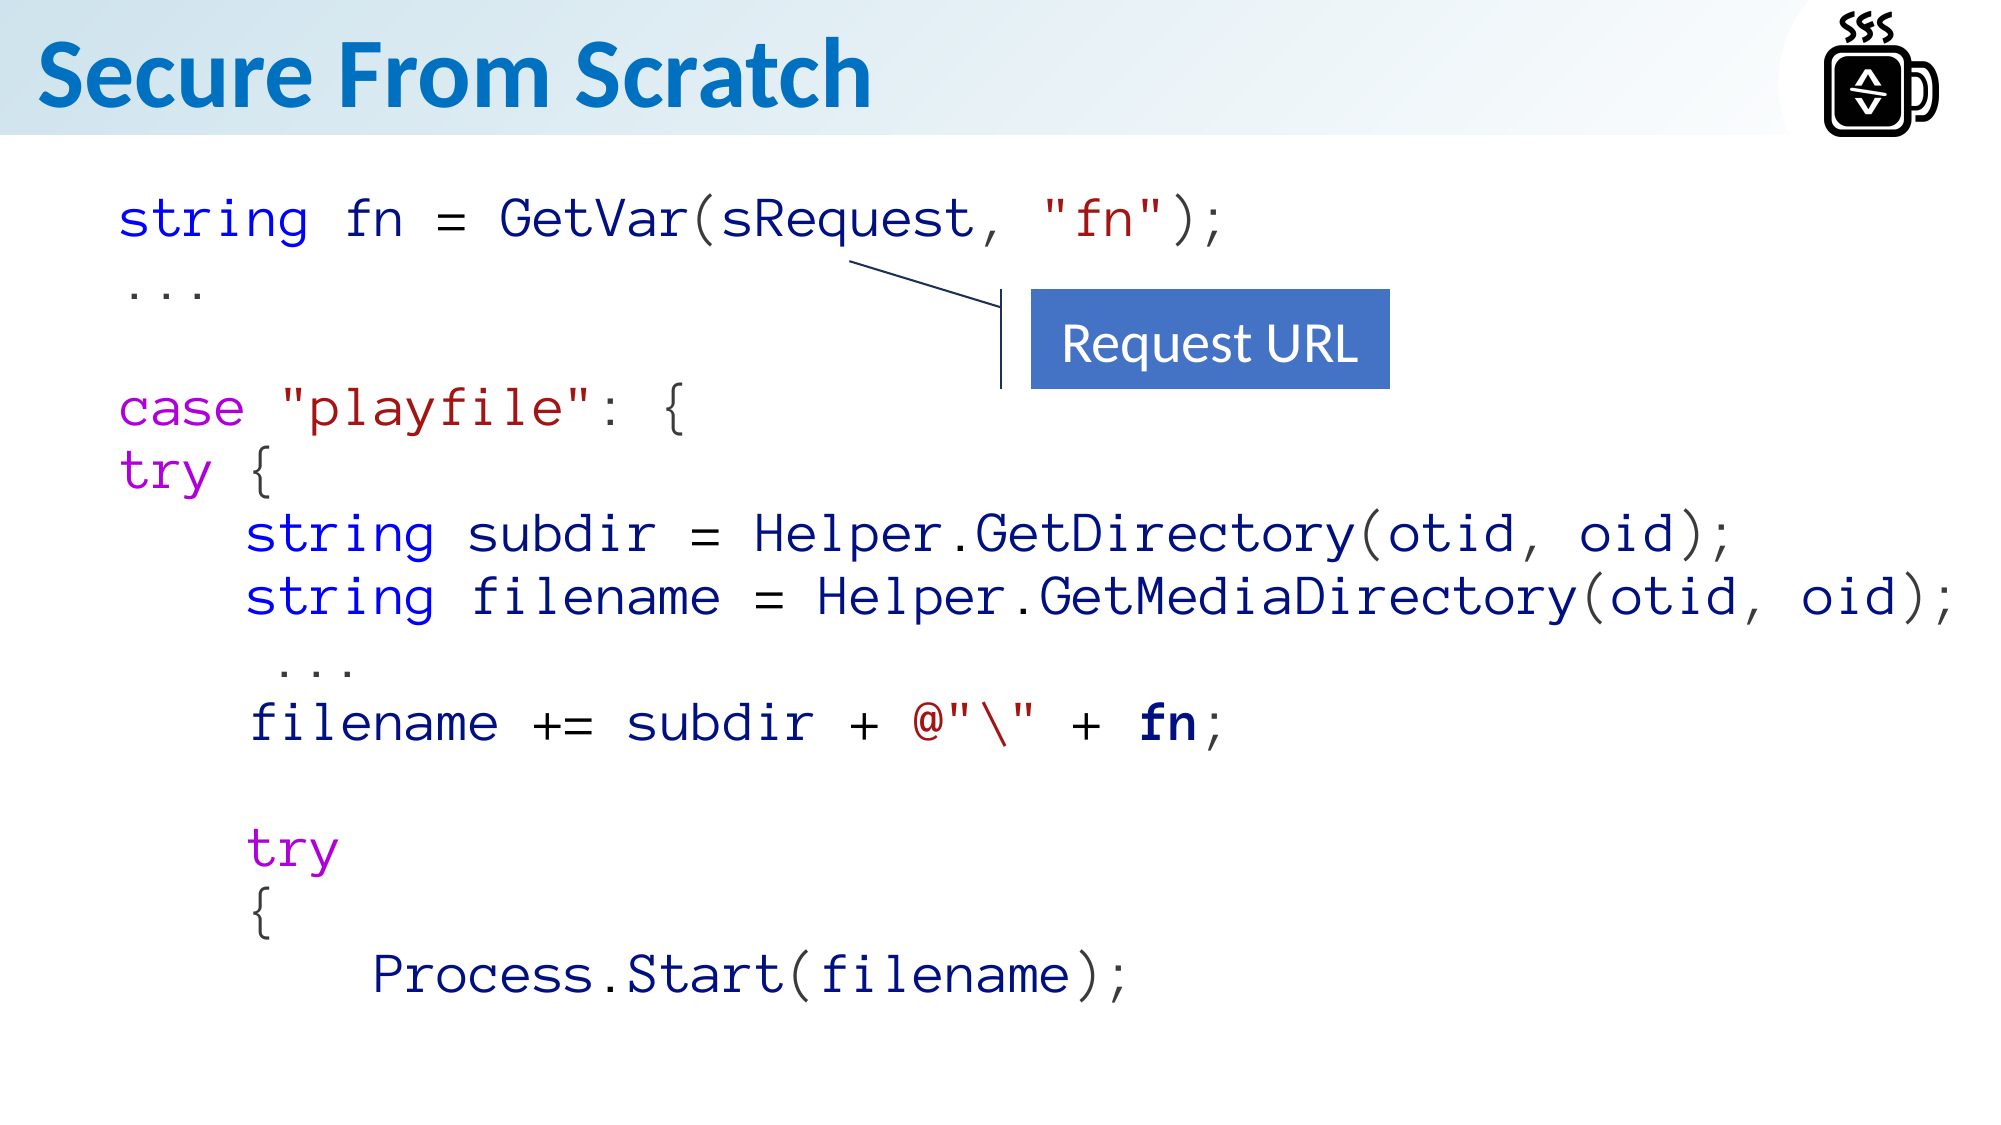

# string fn = GetVar(sRequest, "fn");   ... case "playfile": { try {     string subdir = Helper.GetDirectory(otid, oid);     string filename = Helper.GetMediaDirectory(otid, oid); ...     filename += subdir + @"\" + fn;     try     {         Process.Start(filename);
Request URL